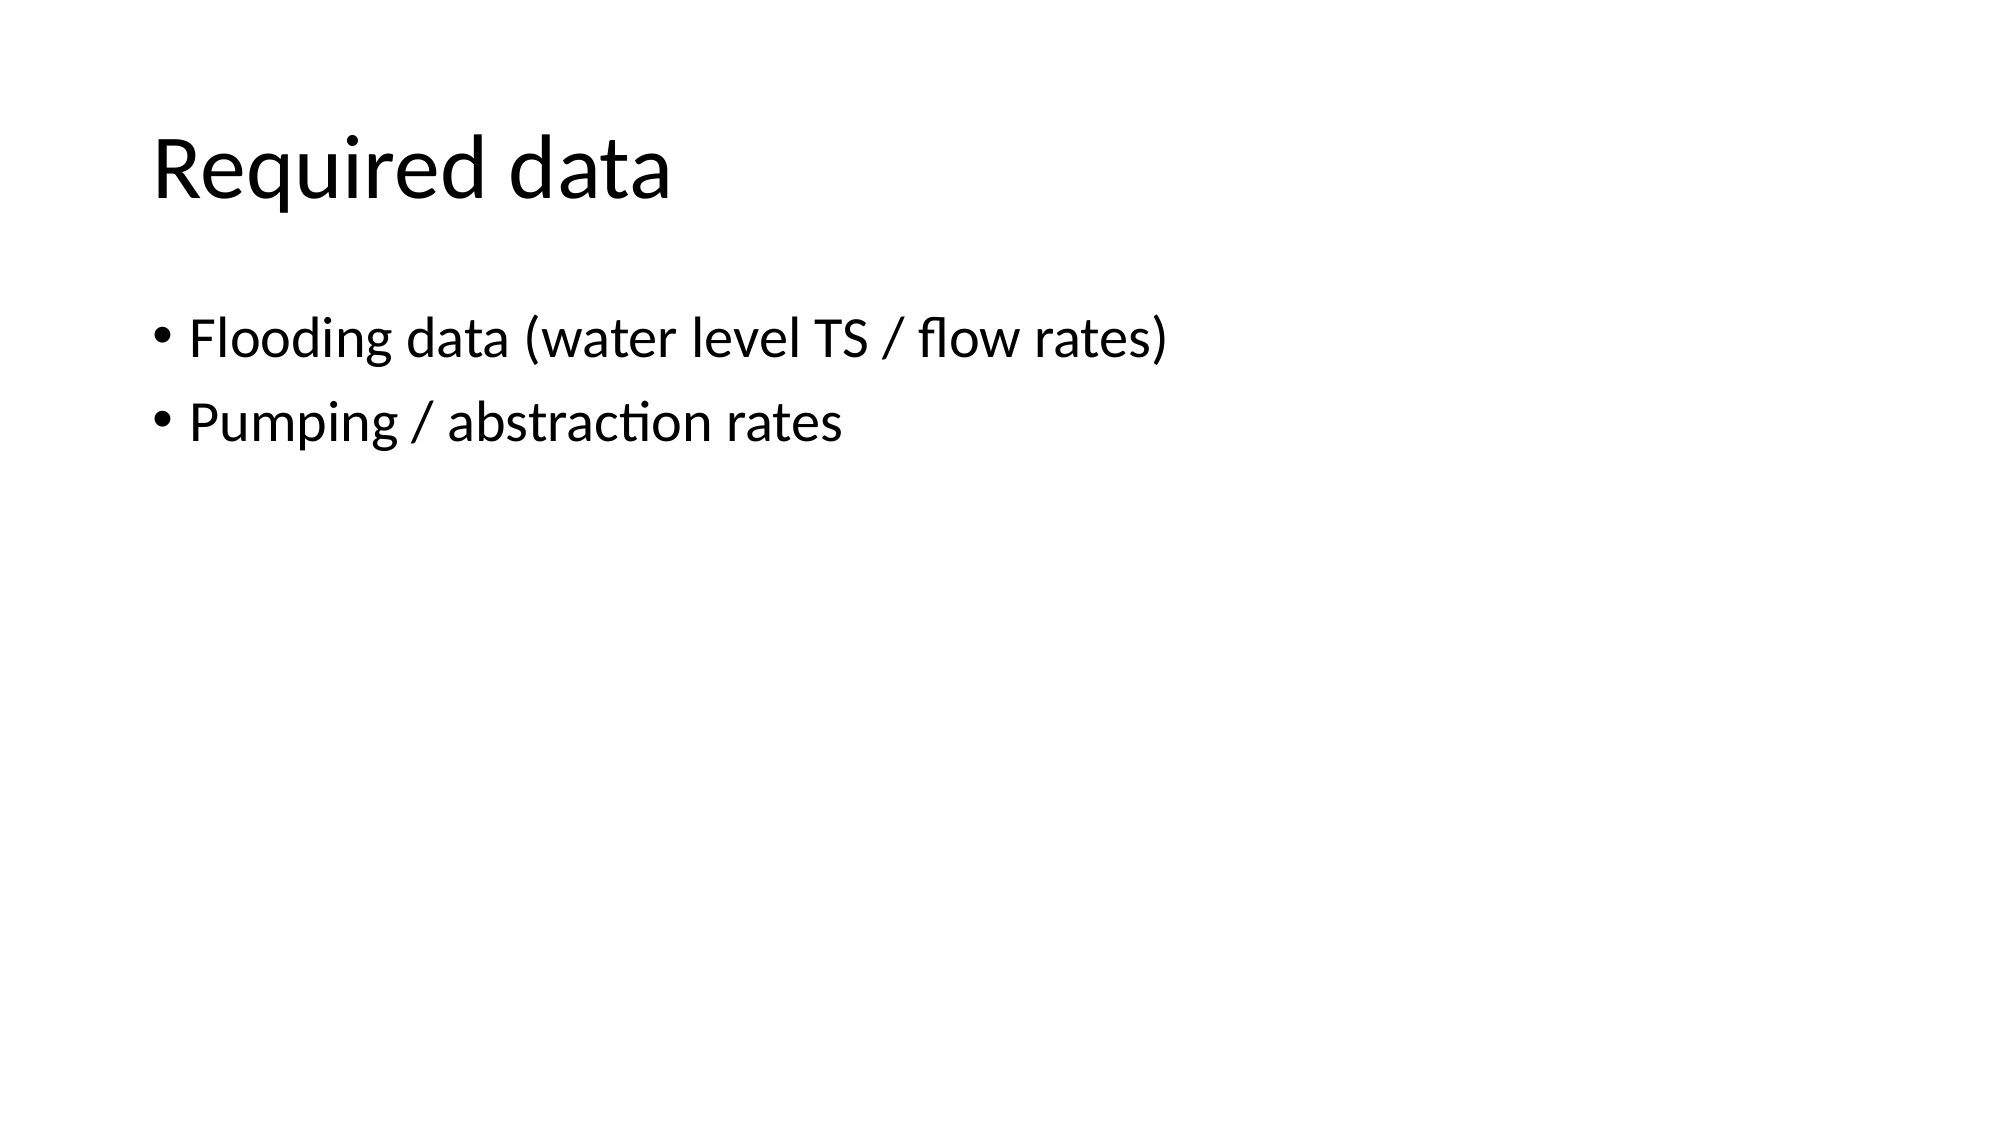

# Required data
Flooding data (water level TS / flow rates)
Pumping / abstraction rates